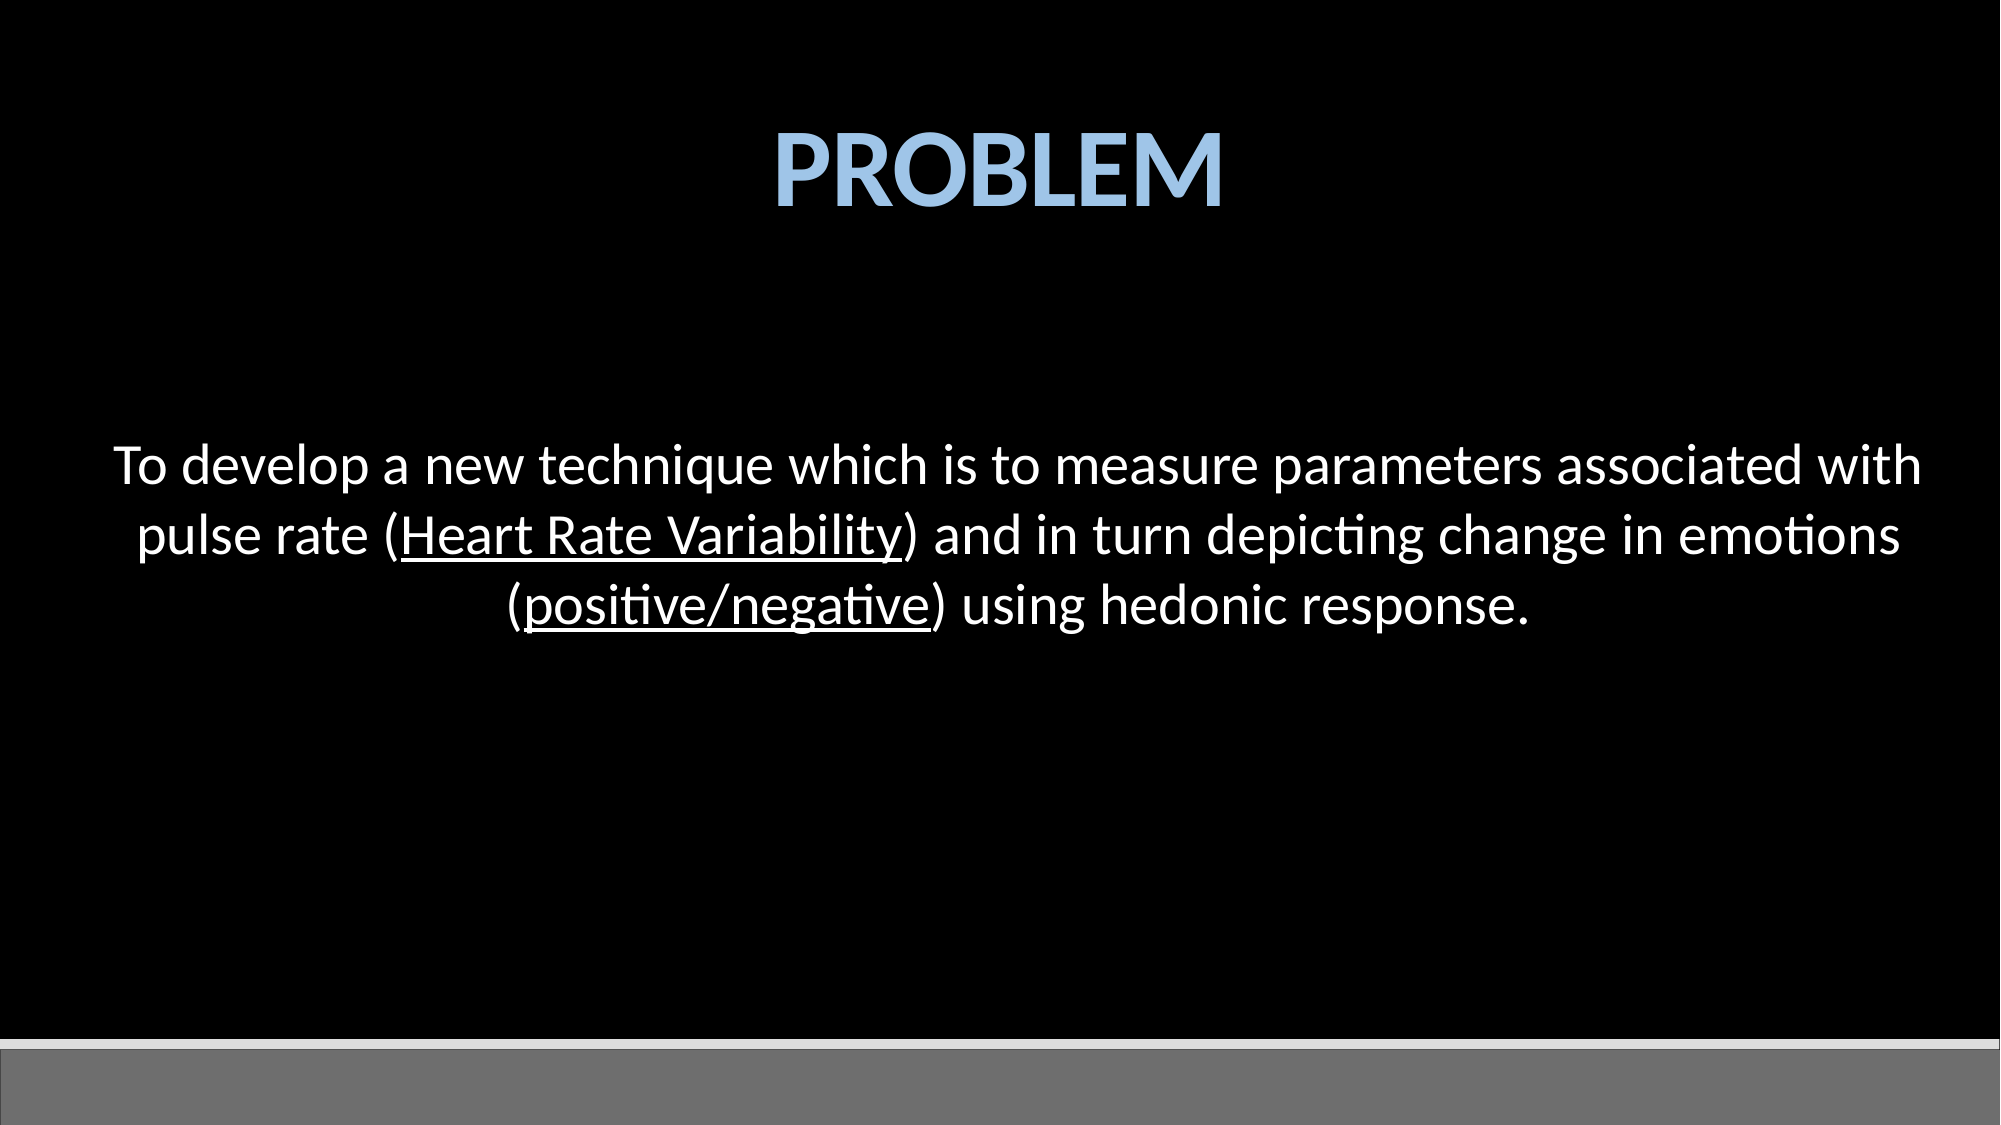

# PROBLEM

To develop a new technique which is to measure parameters associated with pulse rate (Heart Rate Variability) and in turn depicting change in emotions (positive/negative) using hedonic response.